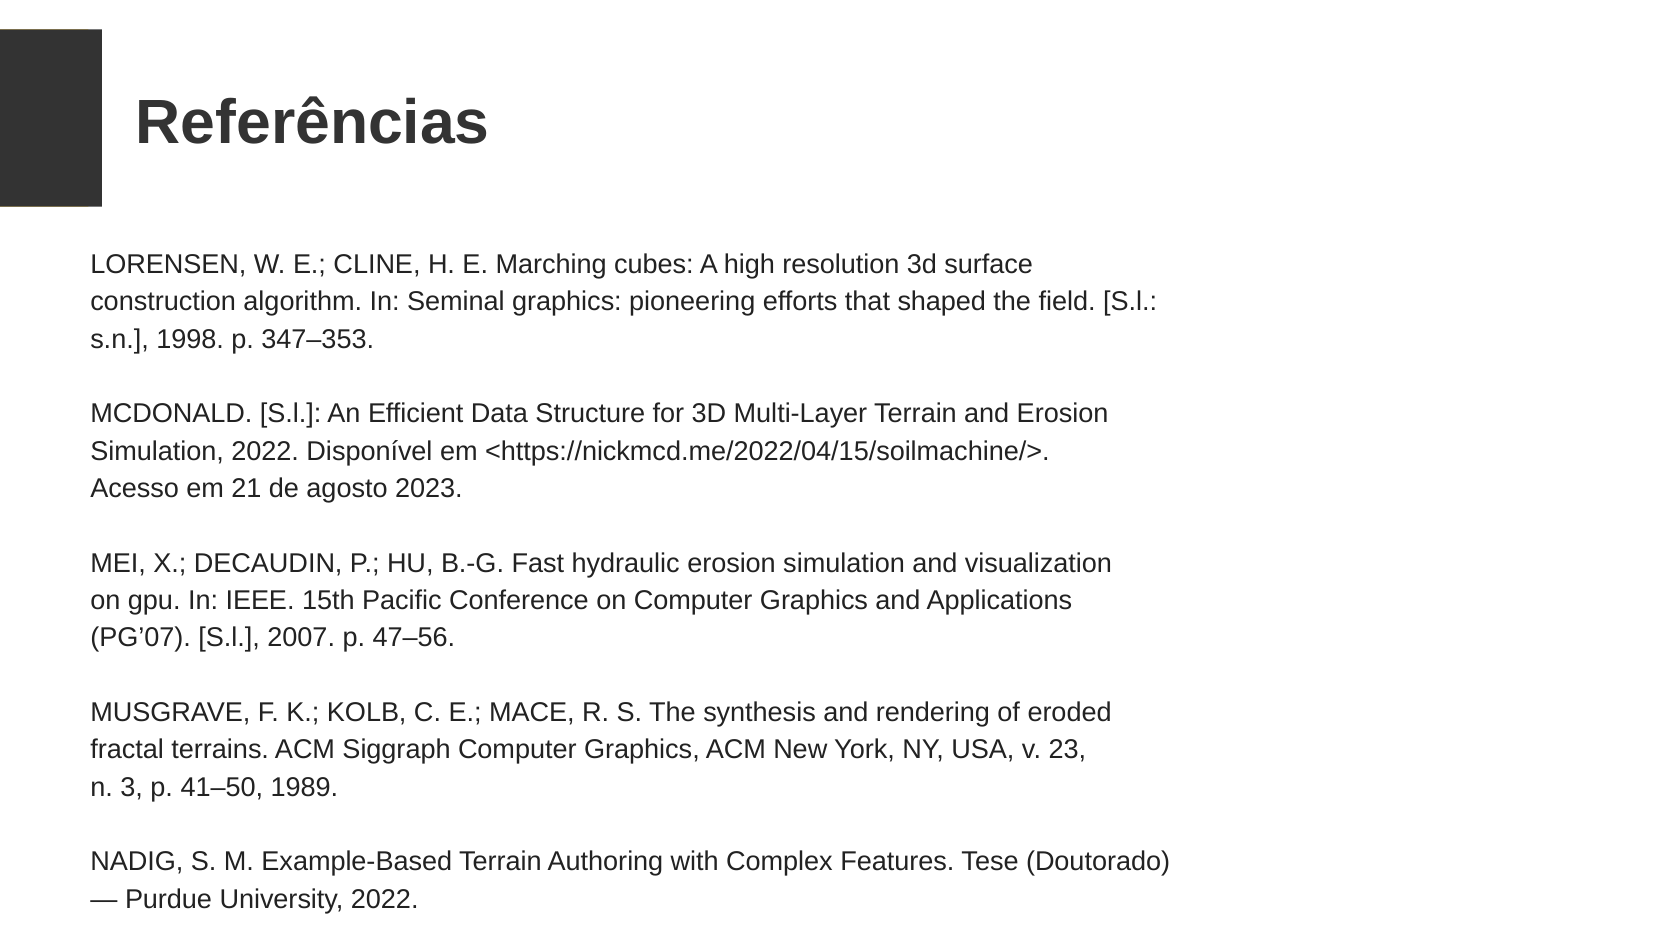

Referências
LORENSEN, W. E.; CLINE, H. E. Marching cubes: A high resolution 3d surface
construction algorithm. In: Seminal graphics: pioneering efforts that shaped the field. [S.l.:
s.n.], 1998. p. 347–353.

MCDONALD. [S.l.]: An Efficient Data Structure for 3D Multi-Layer Terrain and Erosion
Simulation, 2022. Disponível em <https://nickmcd.me/2022/04/15/soilmachine/>.
Acesso em 21 de agosto 2023.

MEI, X.; DECAUDIN, P.; HU, B.-G. Fast hydraulic erosion simulation and visualization
on gpu. In: IEEE. 15th Pacific Conference on Computer Graphics and Applications
(PG’07). [S.l.], 2007. p. 47–56.

MUSGRAVE, F. K.; KOLB, C. E.; MACE, R. S. The synthesis and rendering of eroded
fractal terrains. ACM Siggraph Computer Graphics, ACM New York, NY, USA, v. 23,
n. 3, p. 41–50, 1989.

NADIG, S. M. Example-Based Terrain Authoring with Complex Features. Tese (Doutorado)
— Purdue University, 2022.